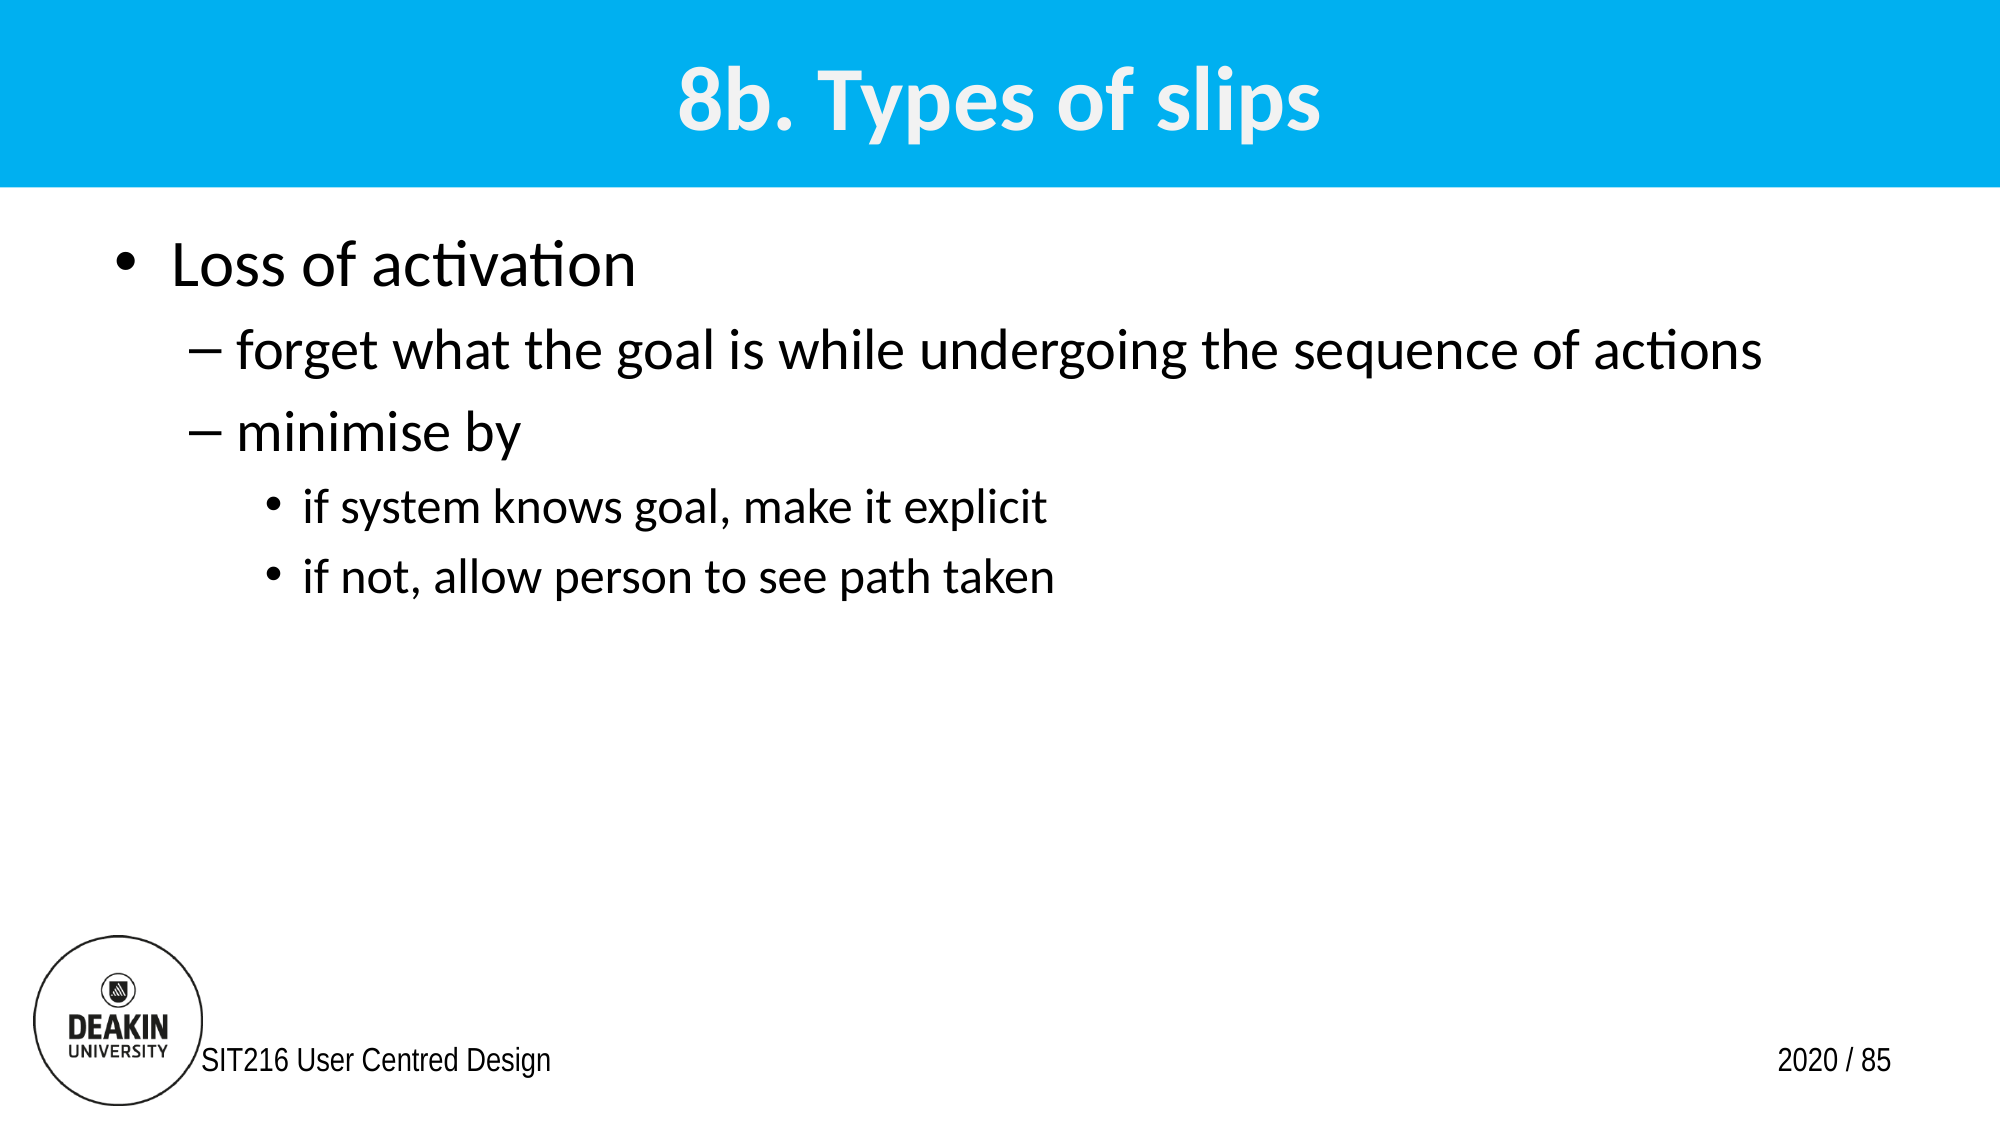

# 8b. Types of slips
Loss of activation
forget what the goal is while undergoing the sequence of actions
minimise by
if system knows goal, make it explicit
if not, allow person to see path taken